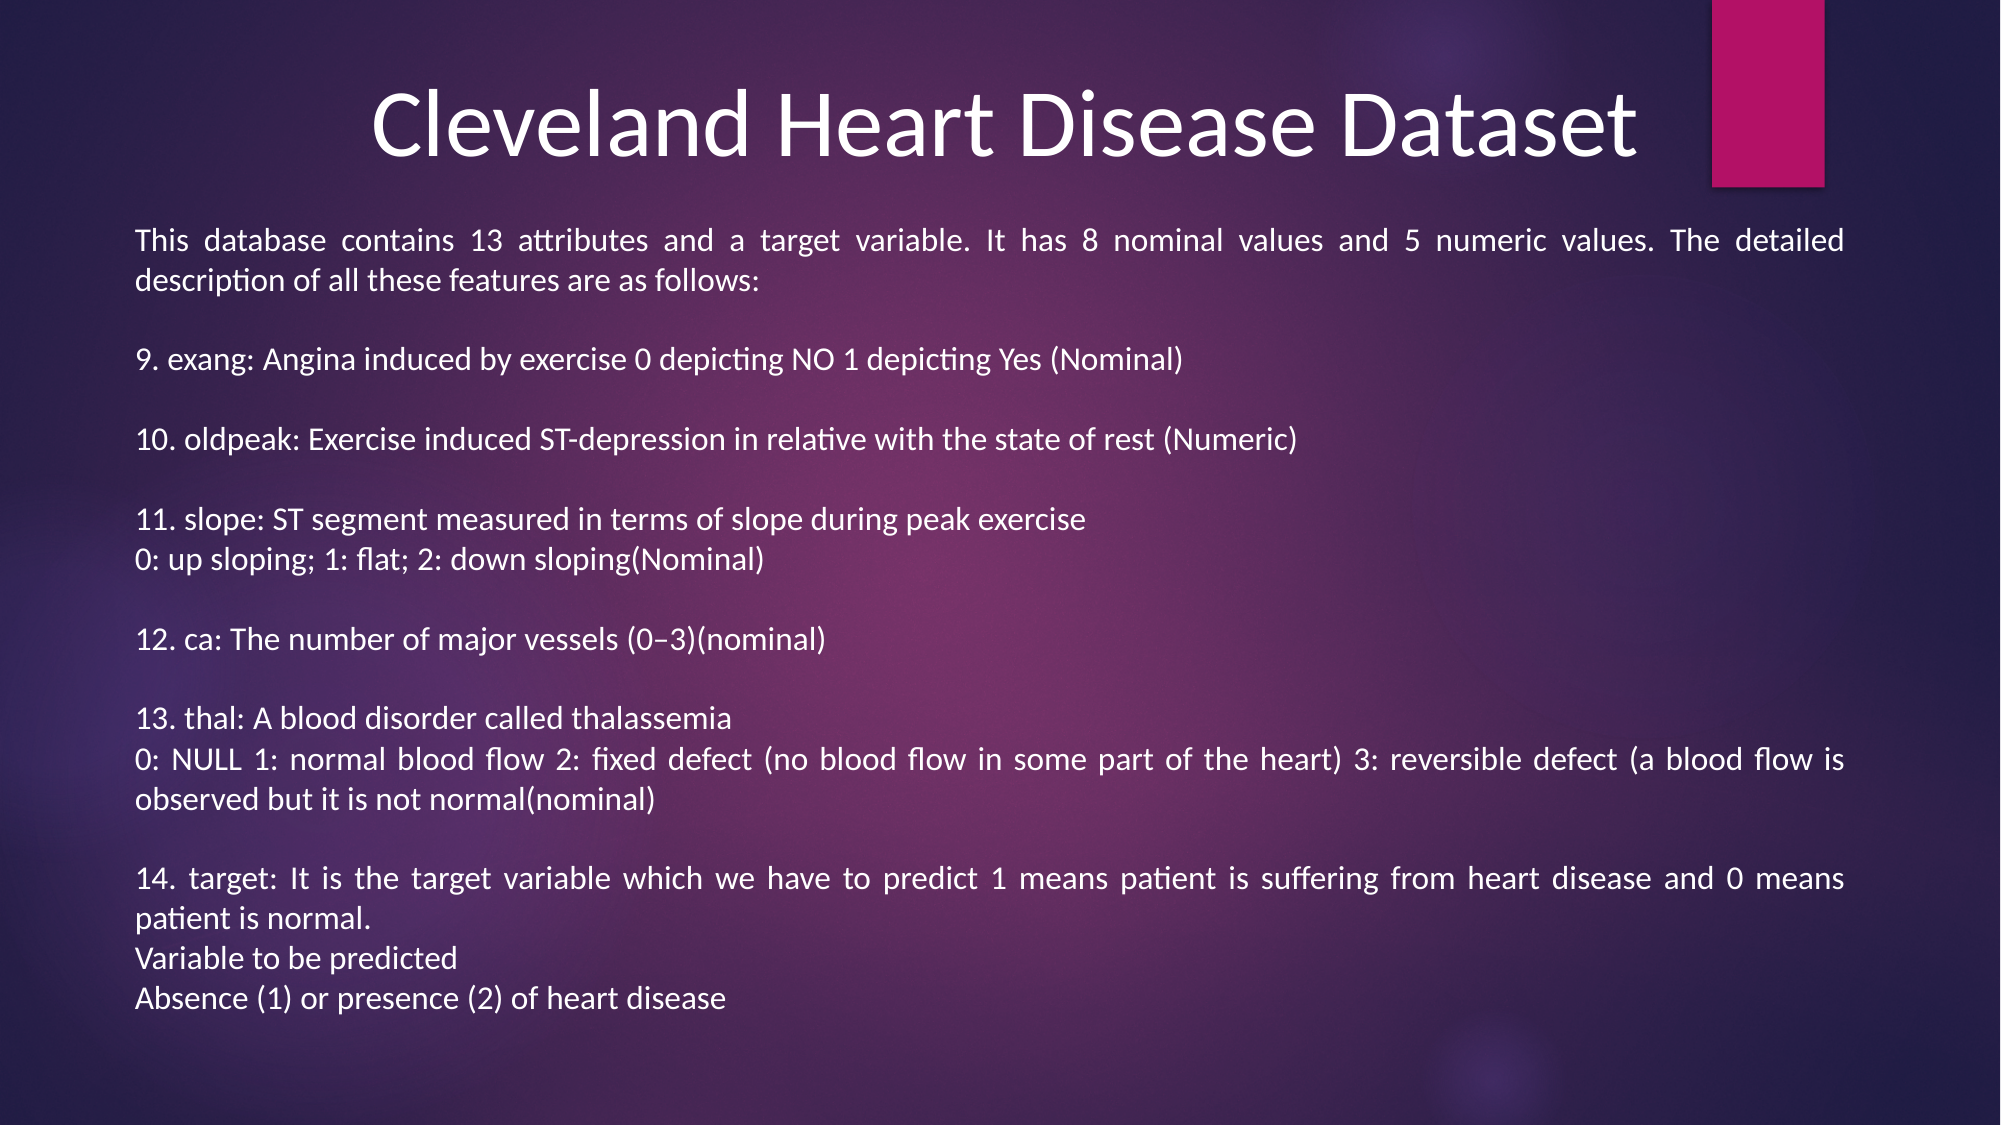

Cleveland Heart Disease Dataset
This database contains 13 attributes and a target variable. It has 8 nominal values and 5 numeric values. The detailed description of all these features are as follows:

9. exang: Angina induced by exercise 0 depicting NO 1 depicting Yes (Nominal)

10. oldpeak: Exercise induced ST-depression in relative with the state of rest (Numeric)

11. slope: ST segment measured in terms of slope during peak exercise
0: up sloping; 1: flat; 2: down sloping(Nominal)

12. ca: The number of major vessels (0–3)(nominal)

13. thal: A blood disorder called thalassemia
0: NULL 1: normal blood flow 2: fixed defect (no blood flow in some part of the heart) 3: reversible defect (a blood flow is observed but it is not normal(nominal)

14. target: It is the target variable which we have to predict 1 means patient is suffering from heart disease and 0 means patient is normal.
Variable to be predicted
Absence (1) or presence (2) of heart disease